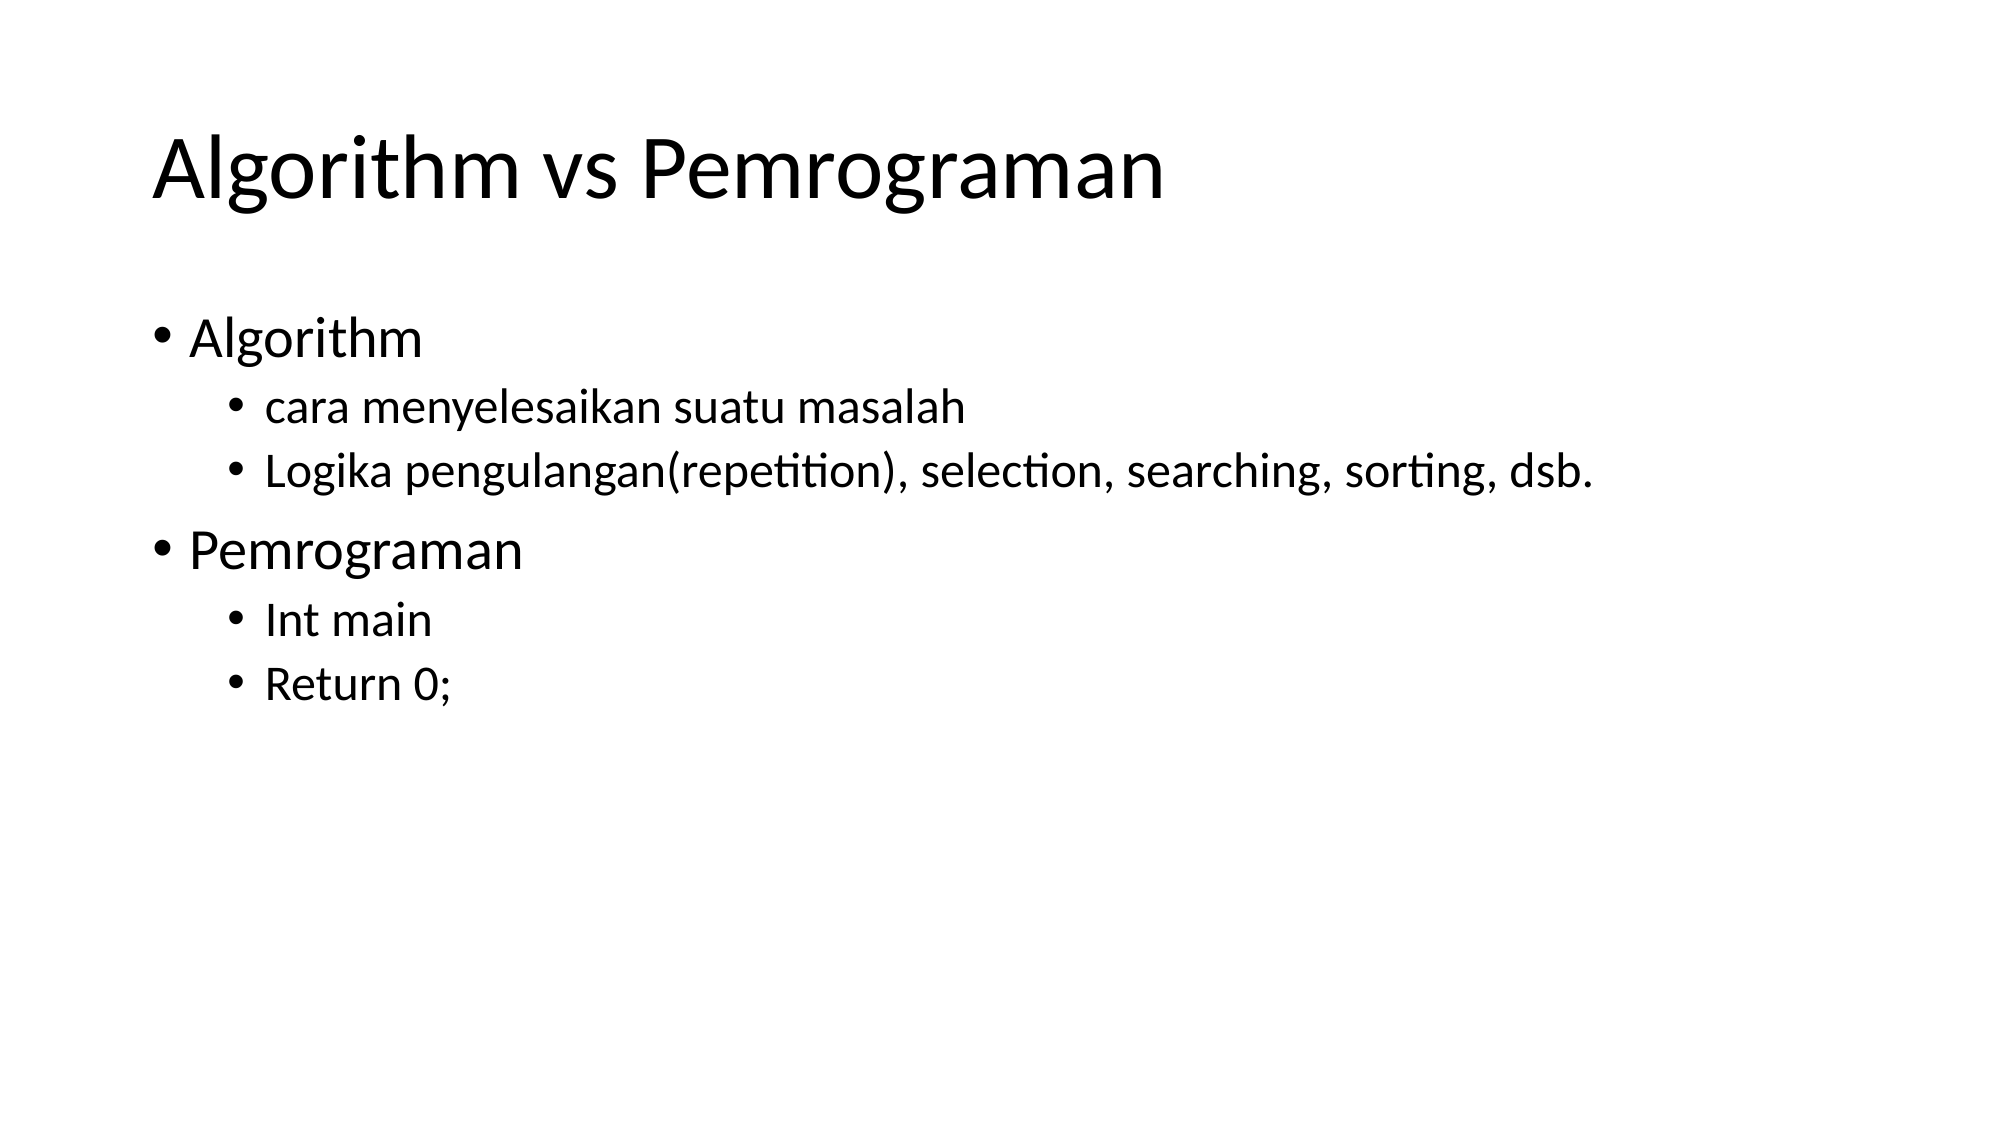

# Algorithm vs Pemrograman
Algorithm
cara menyelesaikan suatu masalah
Logika pengulangan(repetition), selection, searching, sorting, dsb.
Pemrograman
Int main
Return 0;